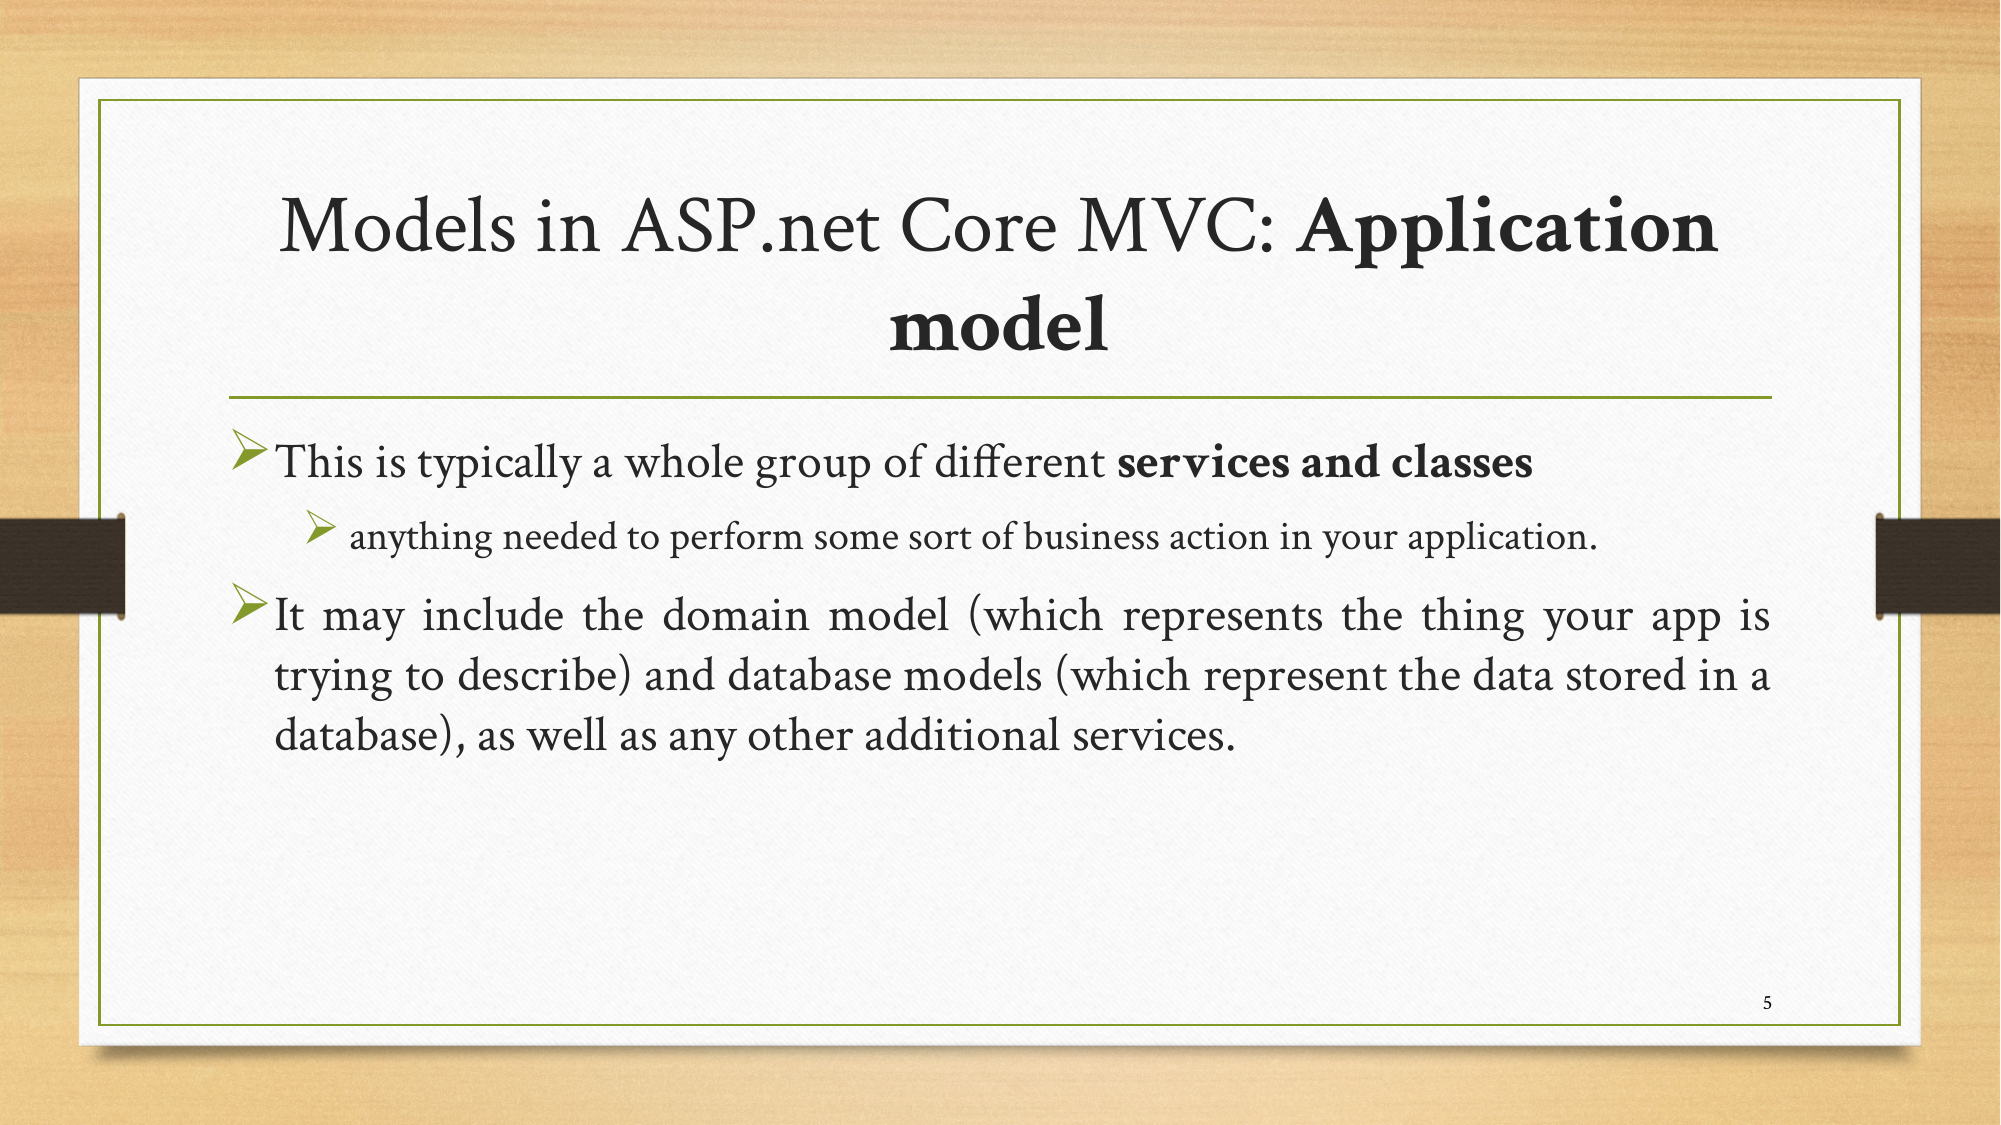

# Models in ASP.net Core MVC: Application model
This is typically a whole group of different services and classes
anything needed to perform some sort of business action in your application.
It may include the domain model (which represents the thing your app is trying to describe) and database models (which represent the data stored in a database), as well as any other additional services.
5